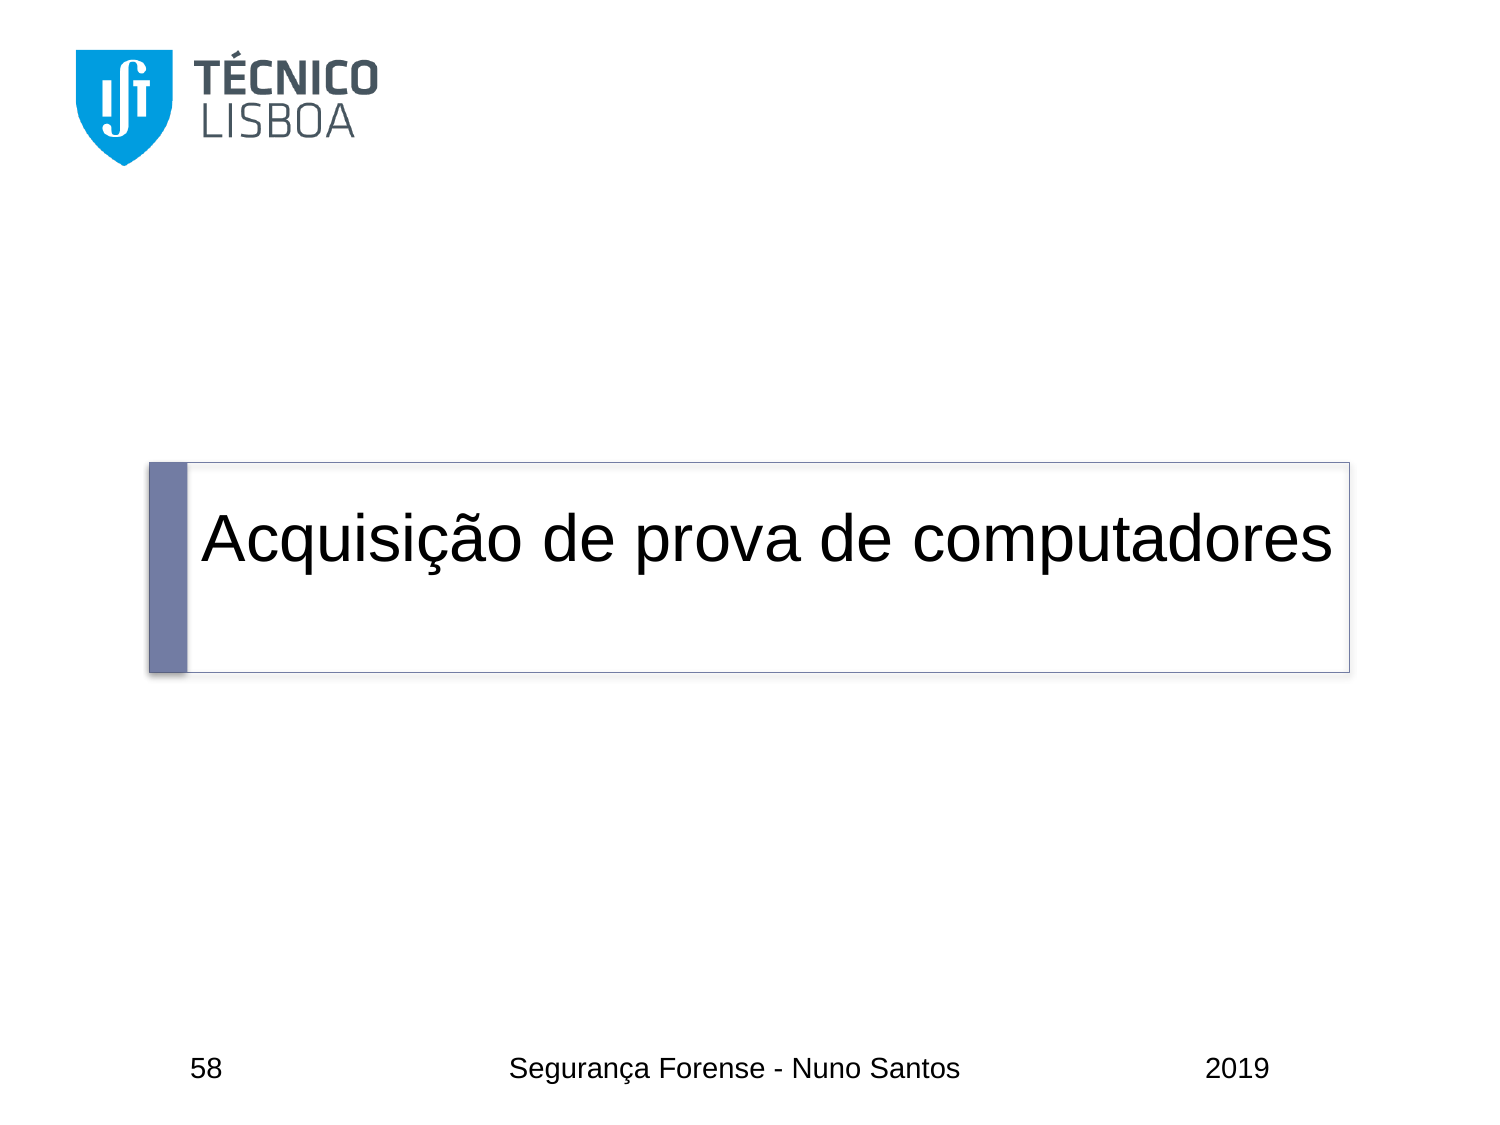

# Acquisição de prova de computadores
58
Segurança Forense - Nuno Santos
2019